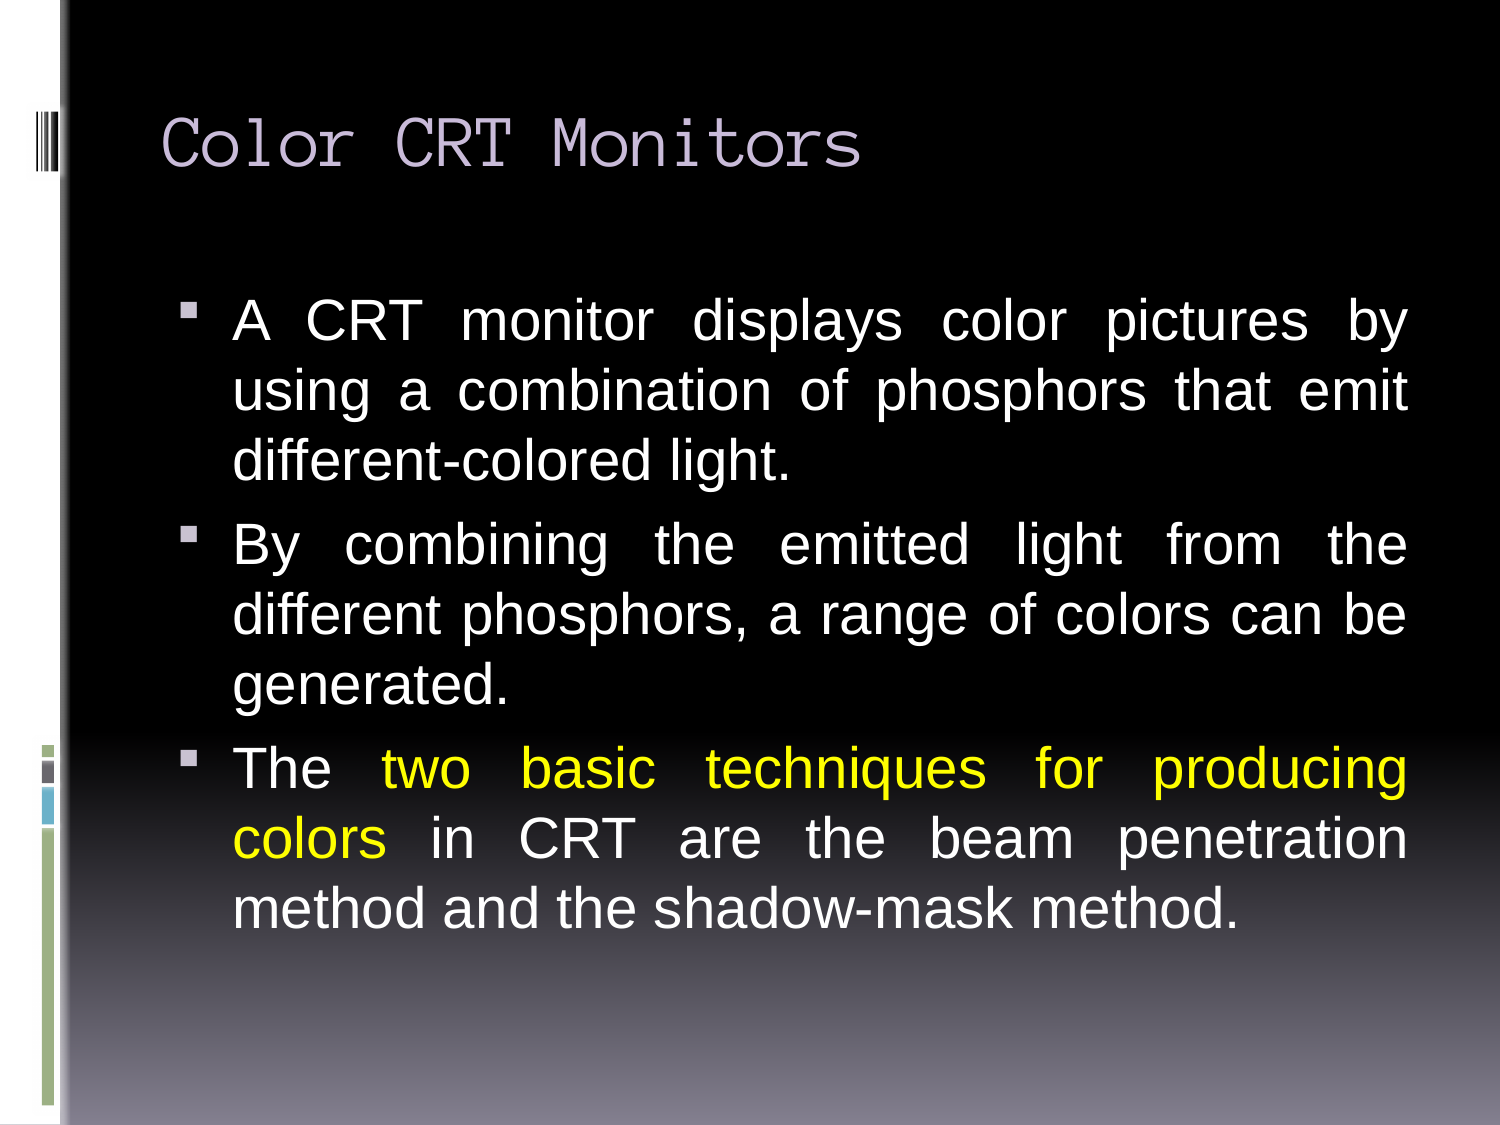

# Color CRT Monitors
A CRT monitor displays color pictures by using a combination of phosphors that emit different-colored light.
By combining the emitted light from the different phosphors, a range of colors can be generated.
The two basic techniques for producing colors in CRT are the beam penetration method and the shadow-mask method.